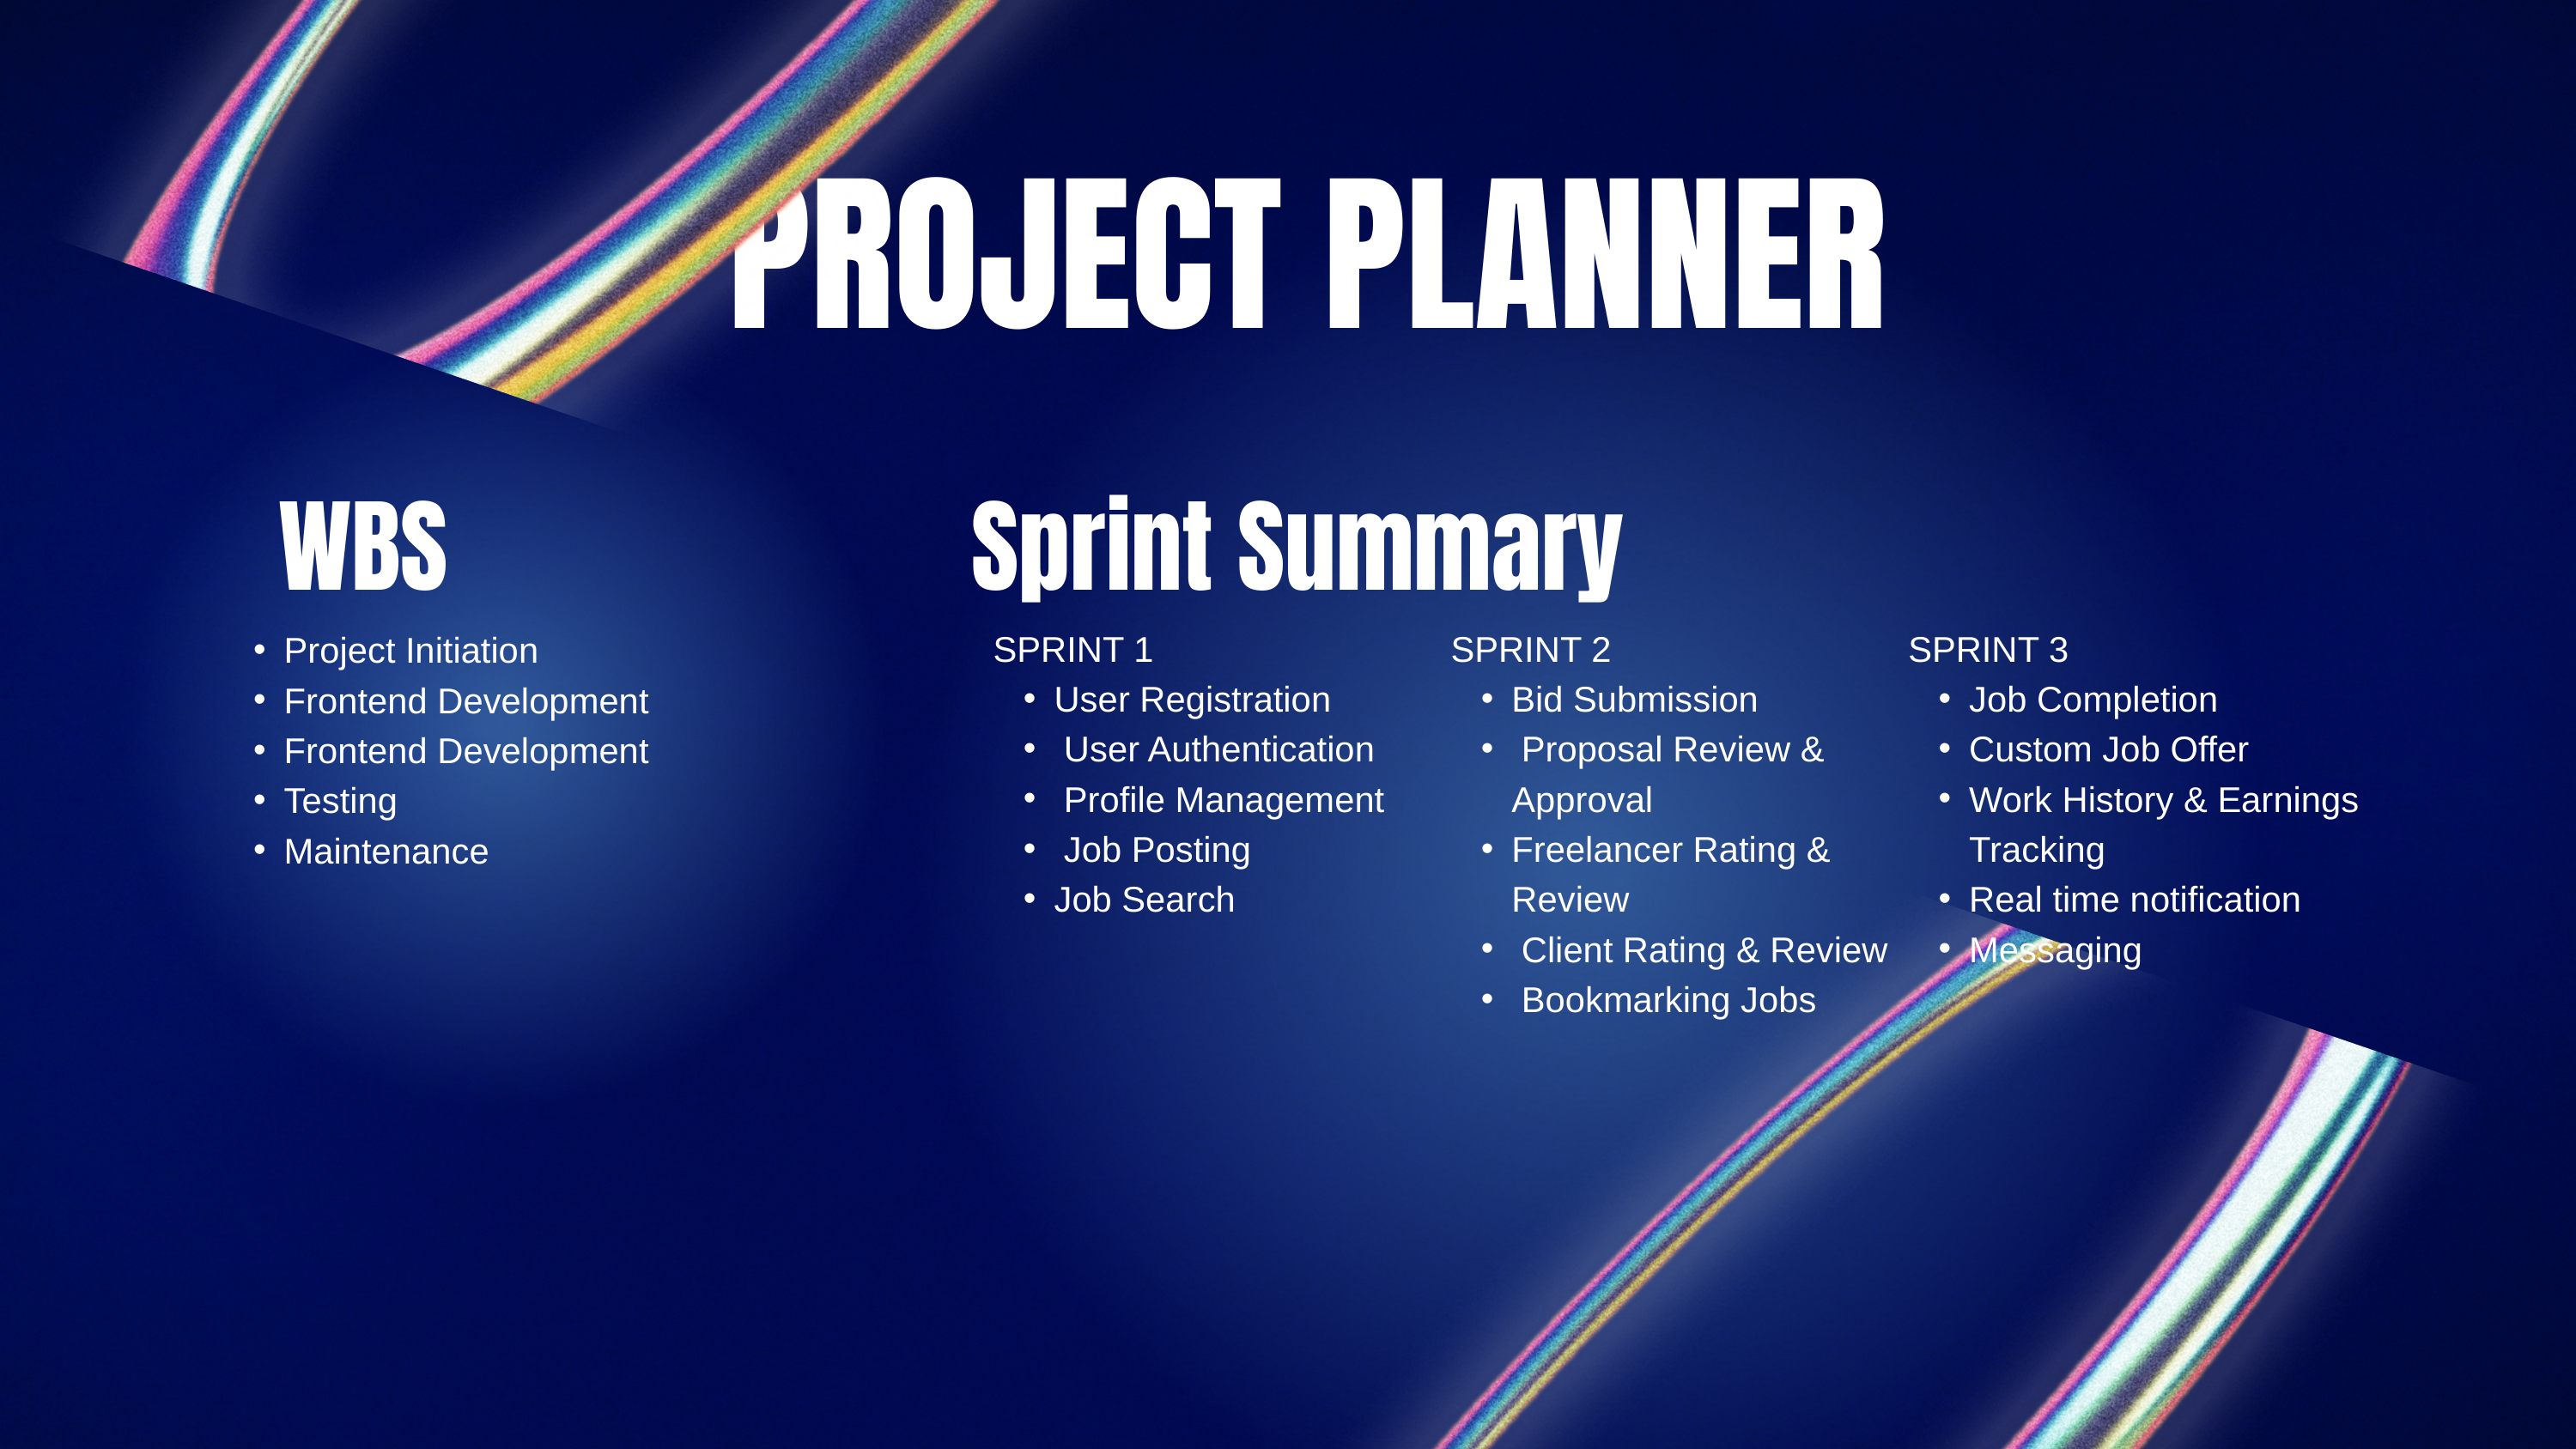

PROJECT PLANNER

WBS
Sprint Summary
SPRINT 1
User Registration
 User Authentication
 Profile Management
 Job Posting
Job Search
SPRINT 2
Bid Submission
 Proposal Review & Approval
Freelancer Rating & Review
 Client Rating & Review
 Bookmarking Jobs
SPRINT 3
Job Completion
Custom Job Offer
Work History & Earnings Tracking
Real time notification
Messaging
Project Initiation
Frontend Development
Frontend Development
Testing
Maintenance